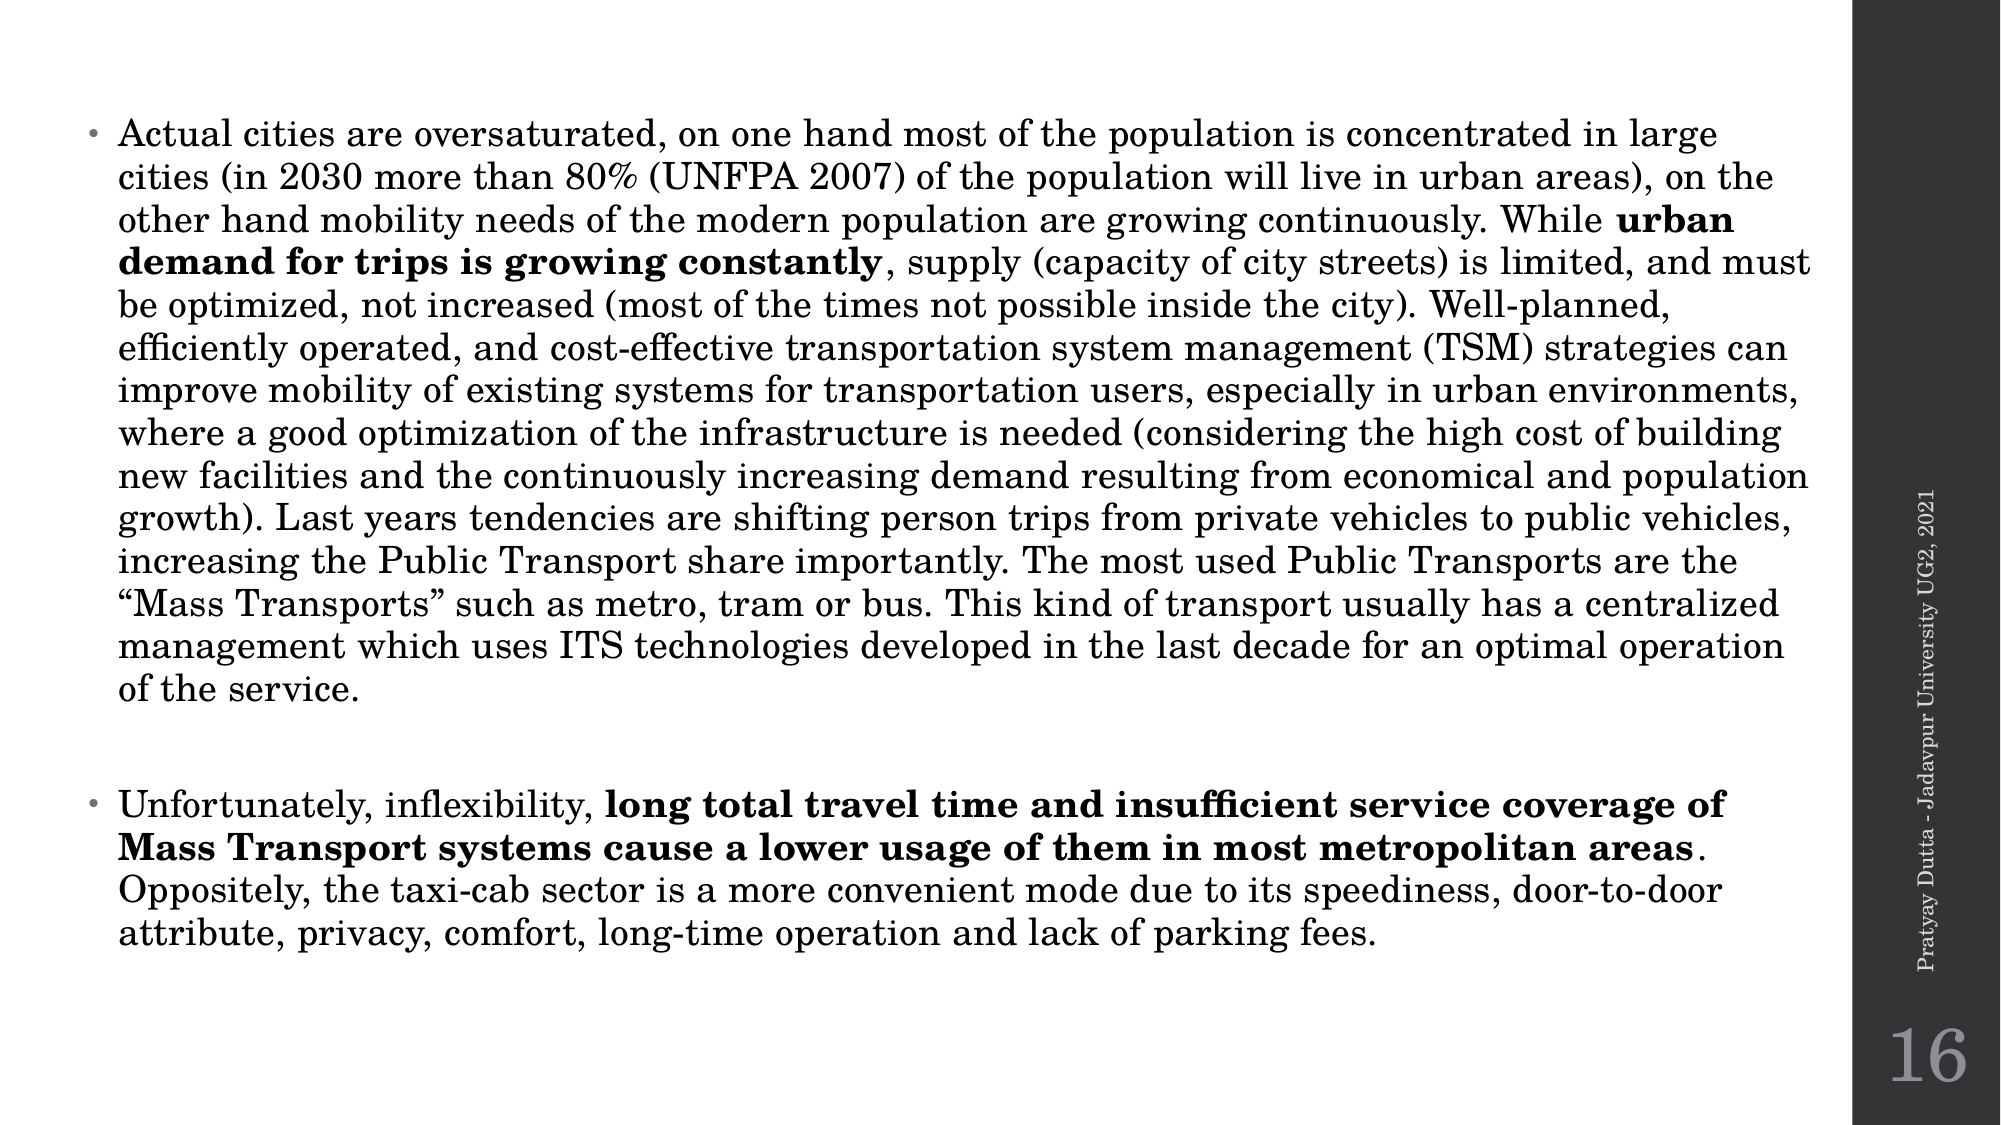

Actual cities are oversaturated, on one hand most of the population is concentrated in large cities (in 2030 more than 80% (UNFPA 2007) of the population will live in urban areas), on the other hand mobility needs of the modern population are growing continuously. While urban demand for trips is growing constantly, supply (capacity of city streets) is limited, and must be optimized, not increased (most of the times not possible inside the city). Well-planned, efficiently operated, and cost-effective transportation system management (TSM) strategies can improve mobility of existing systems for transportation users, especially in urban environments, where a good optimization of the infrastructure is needed (considering the high cost of building new facilities and the continuously increasing demand resulting from economical and population growth). Last years tendencies are shifting person trips from private vehicles to public vehicles, increasing the Public Transport share importantly. The most used Public Transports are the “Mass Transports” such as metro, tram or bus. This kind of transport usually has a centralized management which uses ITS technologies developed in the last decade for an optimal operation of the service.
Unfortunately, inflexibility, long total travel time and insufficient service coverage of Mass Transport systems cause a lower usage of them in most metropolitan areas. Oppositely, the taxi-cab sector is a more convenient mode due to its speediness, door-to-door attribute, privacy, comfort, long-time operation and lack of parking fees.

Pratyay Dutta - Jadavpur University UG2, 2021
16